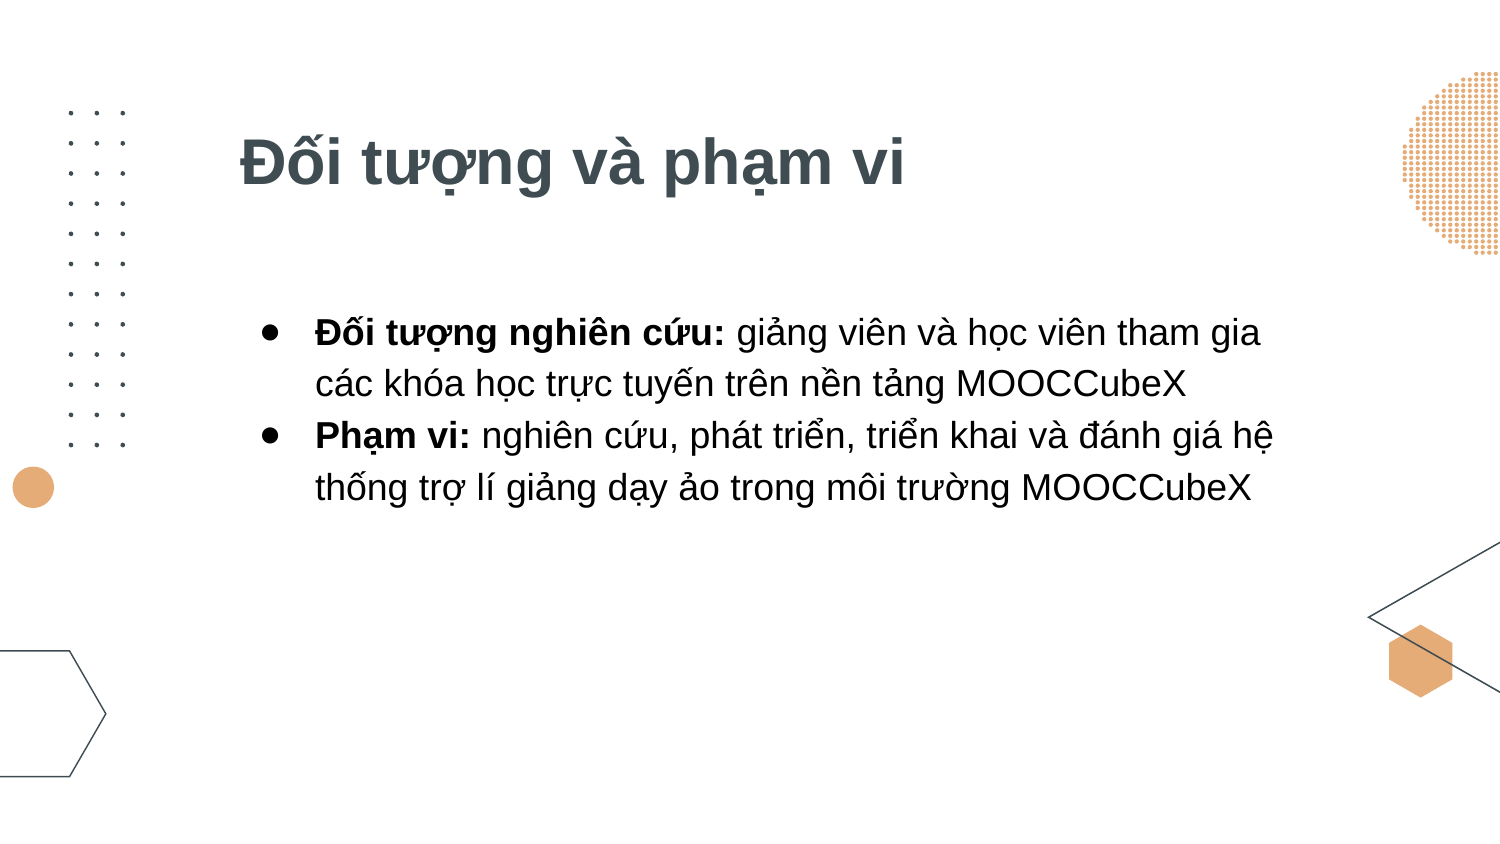

# Đối tượng và phạm vi
Đối tượng nghiên cứu: giảng viên và học viên tham gia các khóa học trực tuyến trên nền tảng MOOCCubeX
Phạm vi: nghiên cứu, phát triển, triển khai và đánh giá hệ thống trợ lí giảng dạy ảo trong môi trường MOOCCubeX